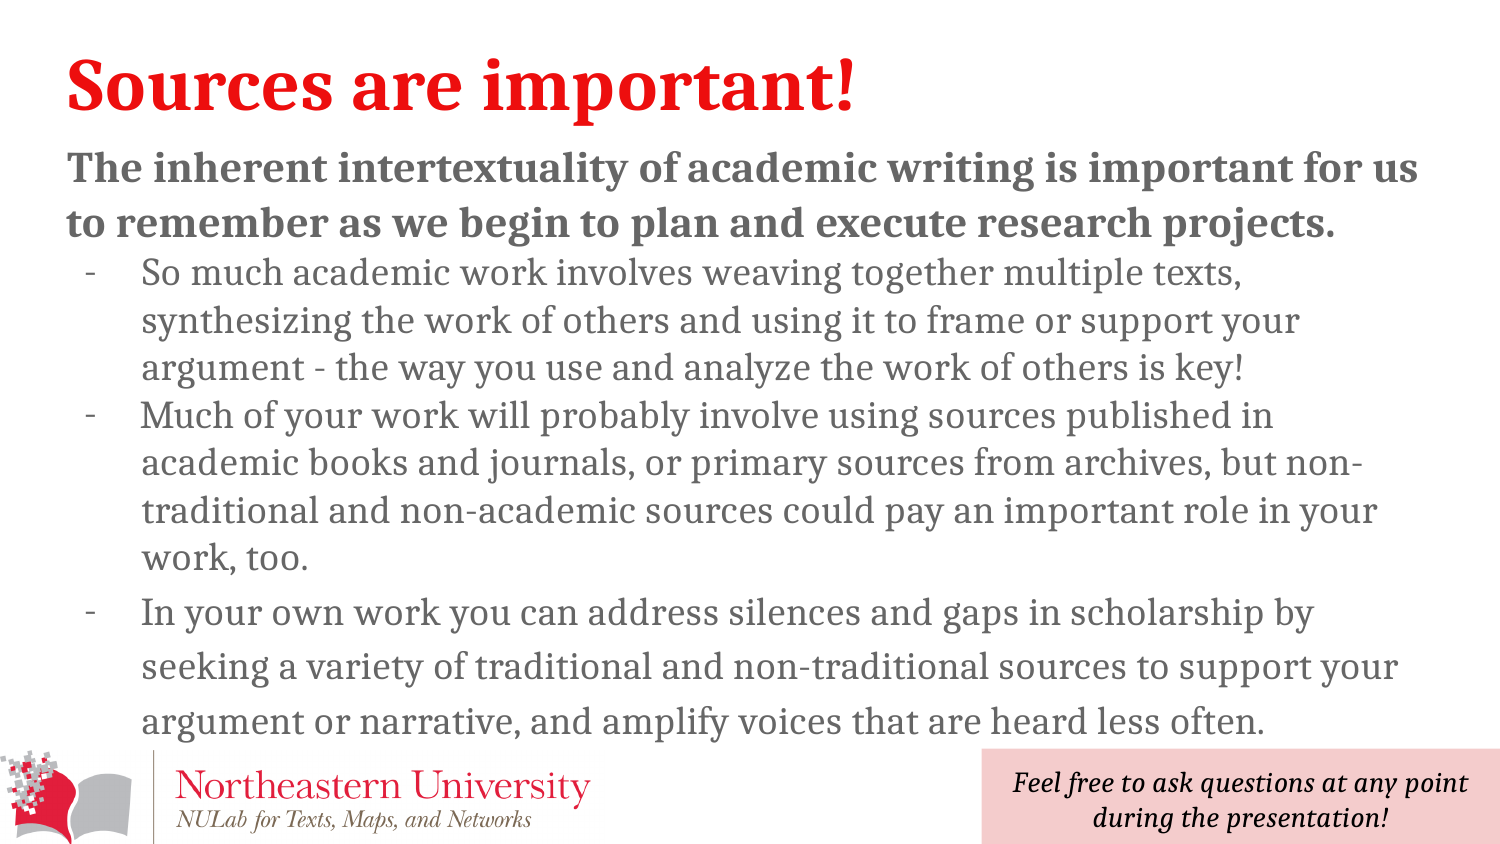

# Sources are important!
The inherent intertextuality of academic writing is important for us to remember as we begin to plan and execute research projects.
So much academic work involves weaving together multiple texts, synthesizing the work of others and using it to frame or support your argument - the way you use and analyze the work of others is key!
Much of your work will probably involve using sources published in academic books and journals, or primary sources from archives, but non-traditional and non-academic sources could pay an important role in your work, too.
In your own work you can address silences and gaps in scholarship by seeking a variety of traditional and non-traditional sources to support your argument or narrative, and amplify voices that are heard less often.